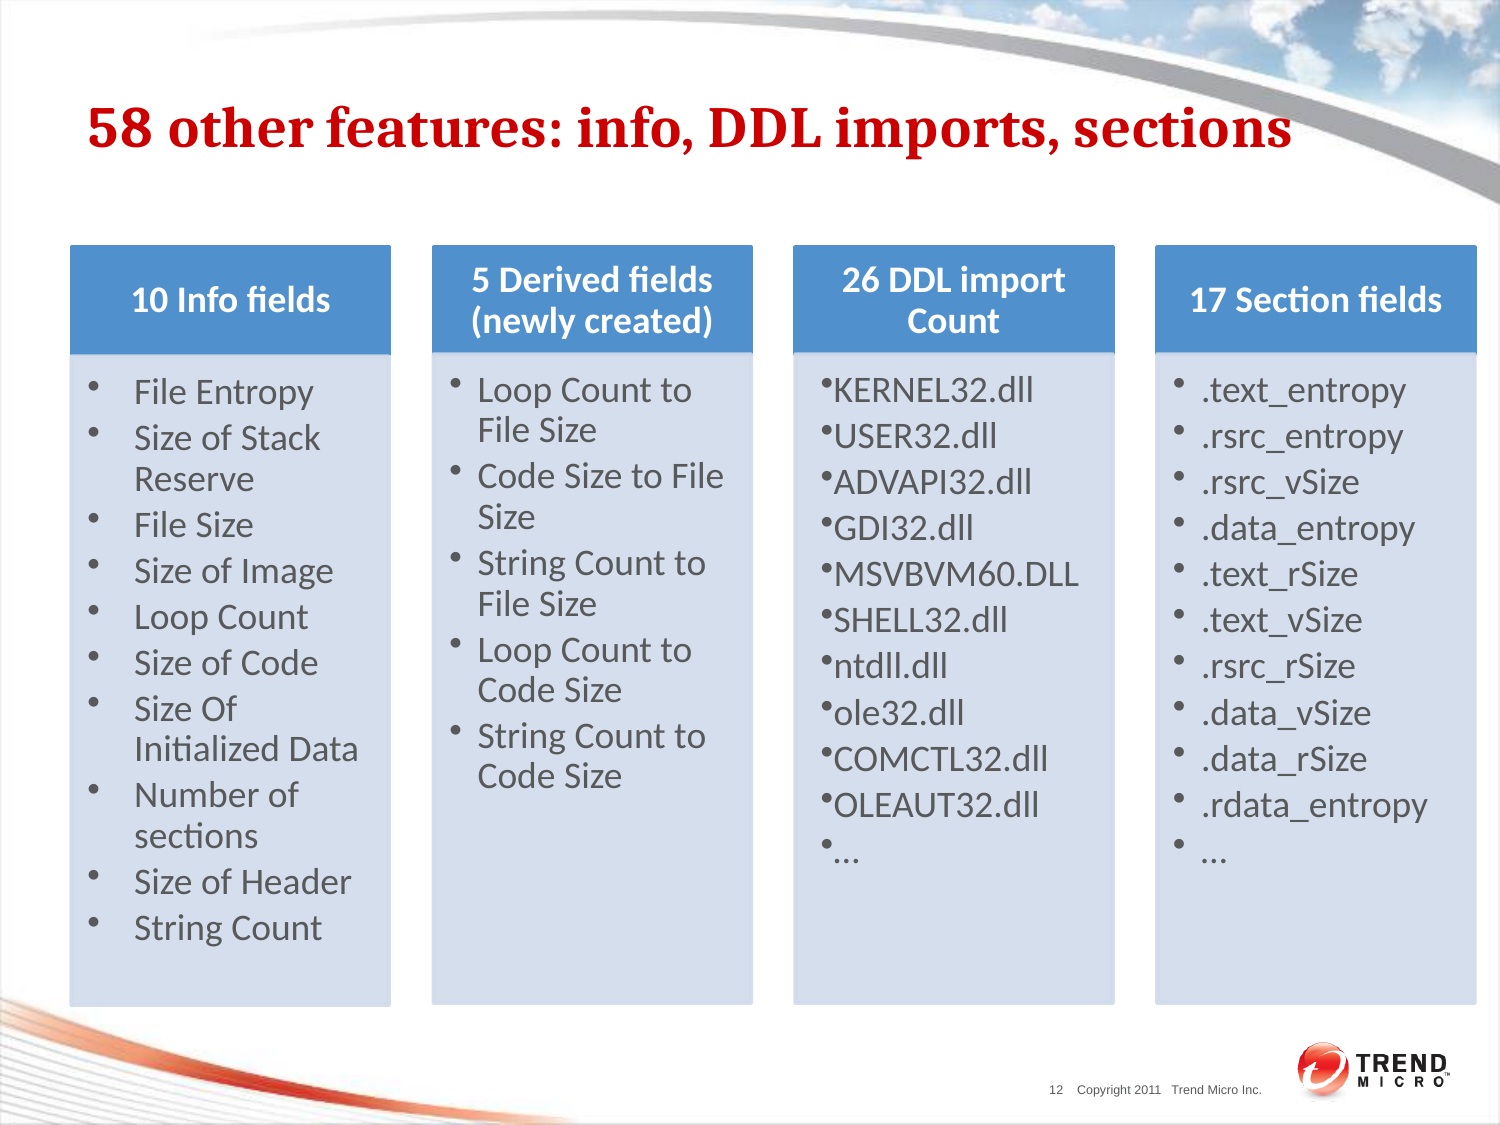

10 Info fields
File Entropy
Size of Stack Reserve
File Size
Size of Image
Loop Count
Size of Code
Size Of Initialized Data
Number of sections
Size of Header
String Count
5 Derived fields (newly created)
Loop Count to File Size
Code Size to File Size
String Count to File Size
Loop Count to Code Size
String Count to Code Size
26 DDL import Count
KERNEL32.dll
USER32.dll
ADVAPI32.dll
GDI32.dll
MSVBVM60.DLL
SHELL32.dll
ntdll.dll
ole32.dll
COMCTL32.dll
OLEAUT32.dll
…
17 Section fields
.text_entropy
.rsrc_entropy
.rsrc_vSize
.data_entropy
.text_rSize
.text_vSize
.rsrc_rSize
.data_vSize
.data_rSize
.rdata_entropy
…
# 58 other features: info, DDL imports, sections